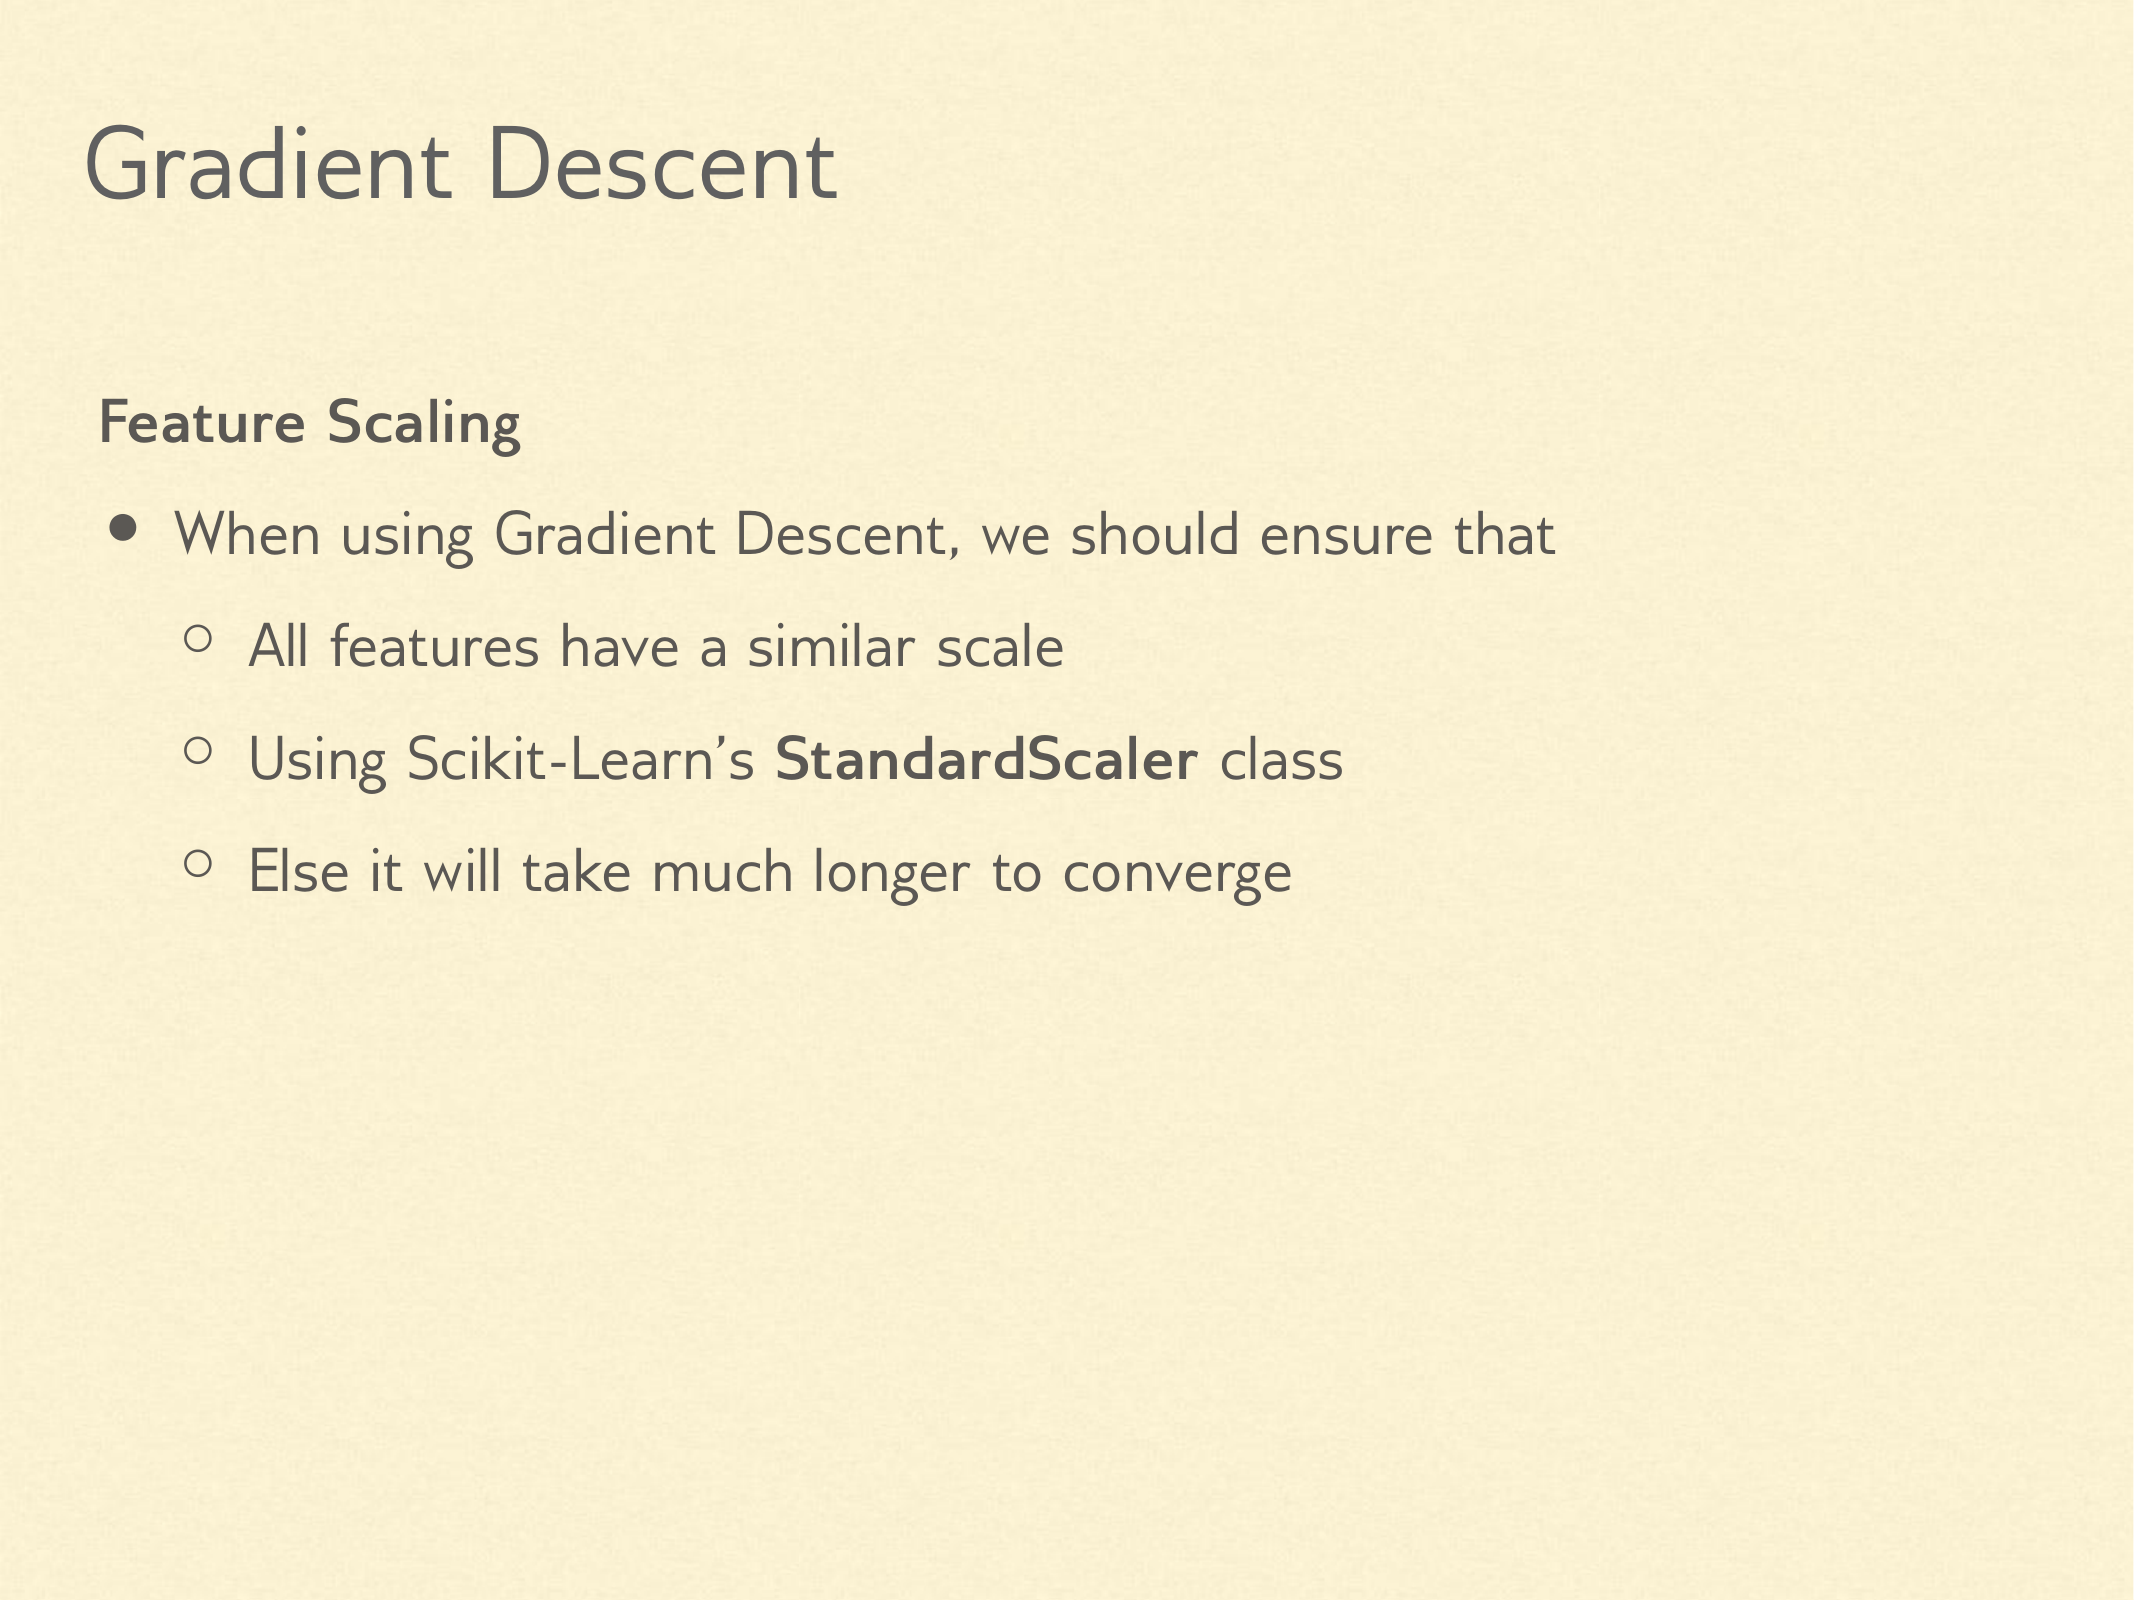

Gradient Descent
Feature Scaling
When using Gradient Descent, we should ensure that
All features have a similar scale
Using Scikit-Learn’s StandardScaler class
Else it will take much longer to converge